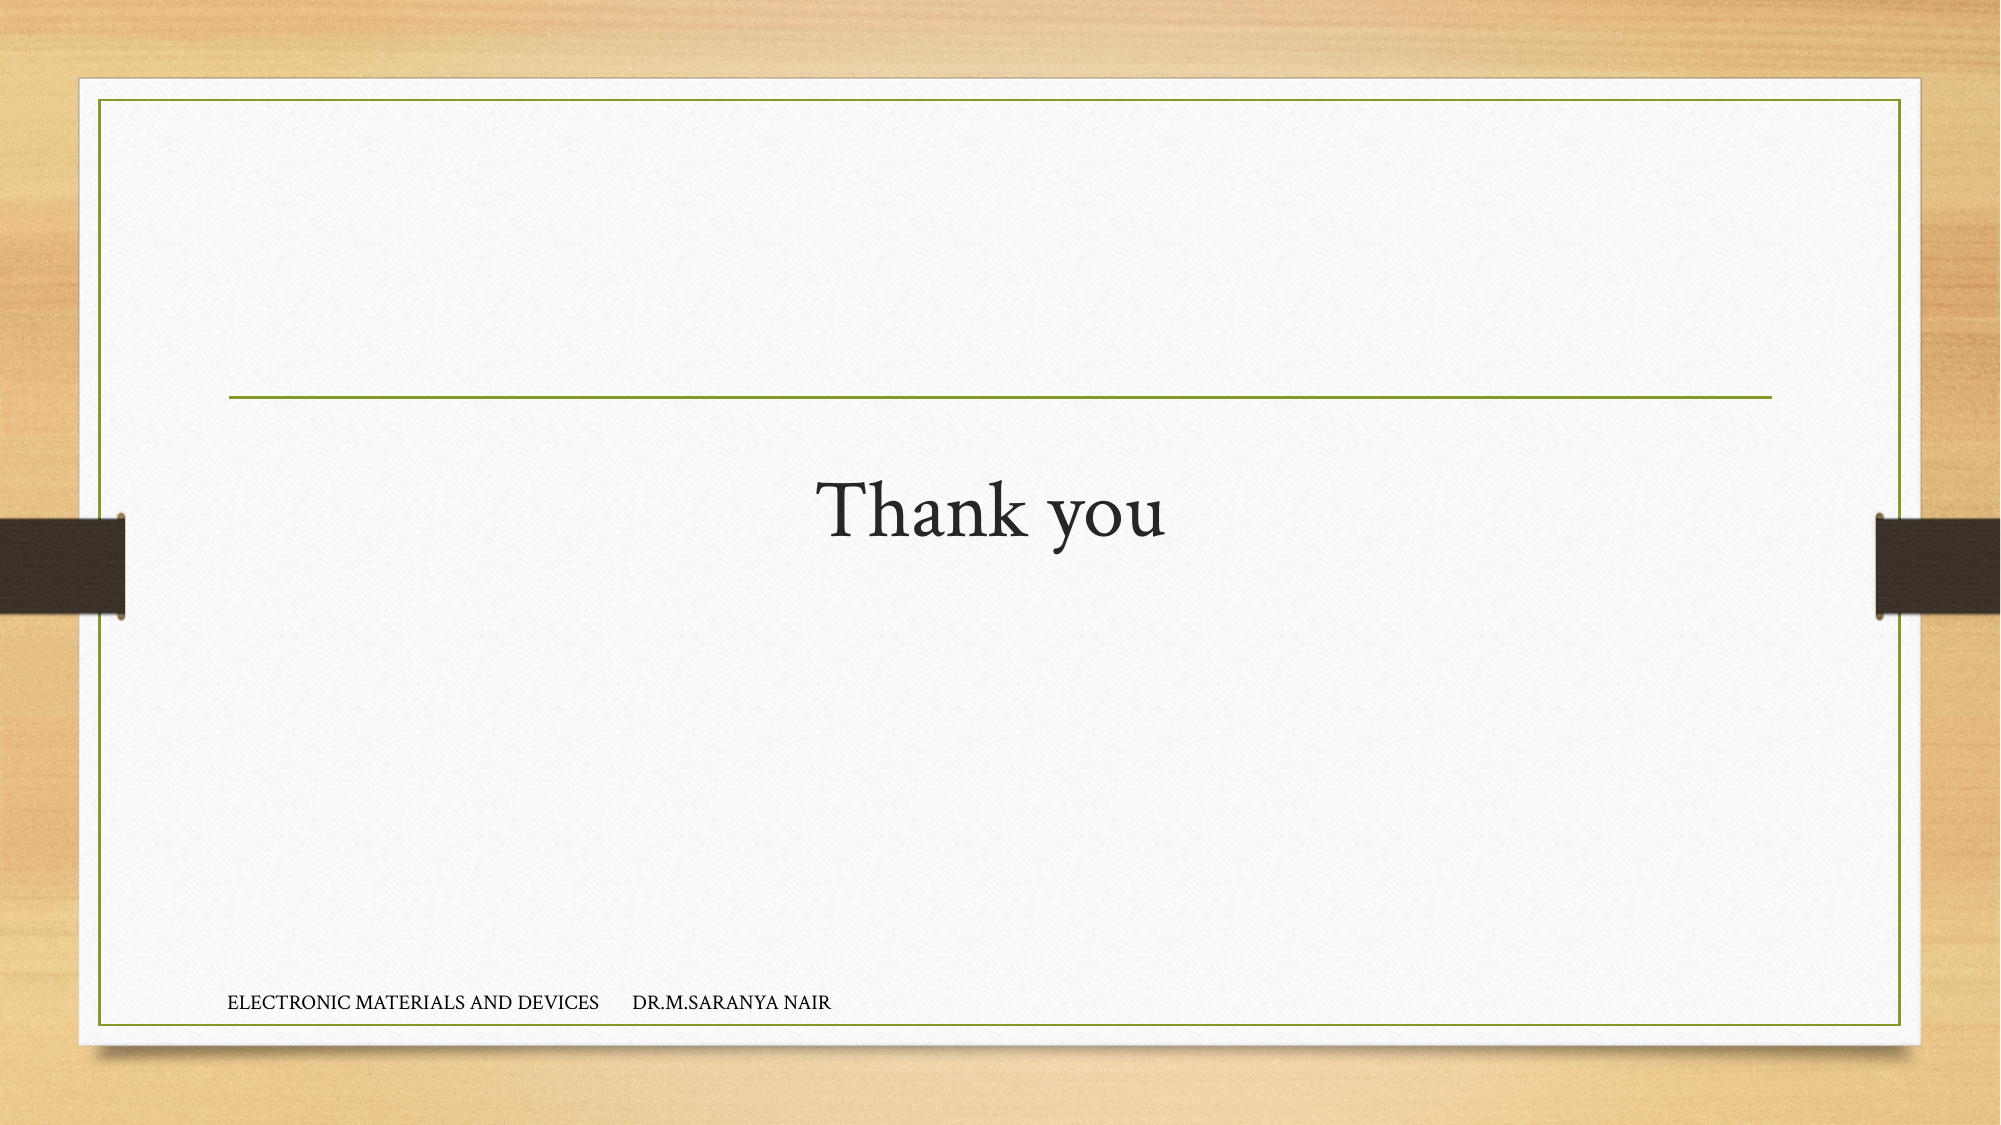

# Thank you
ELECTRONIC MATERIALS AND DEVICES       DR.M.SARANYA NAIR